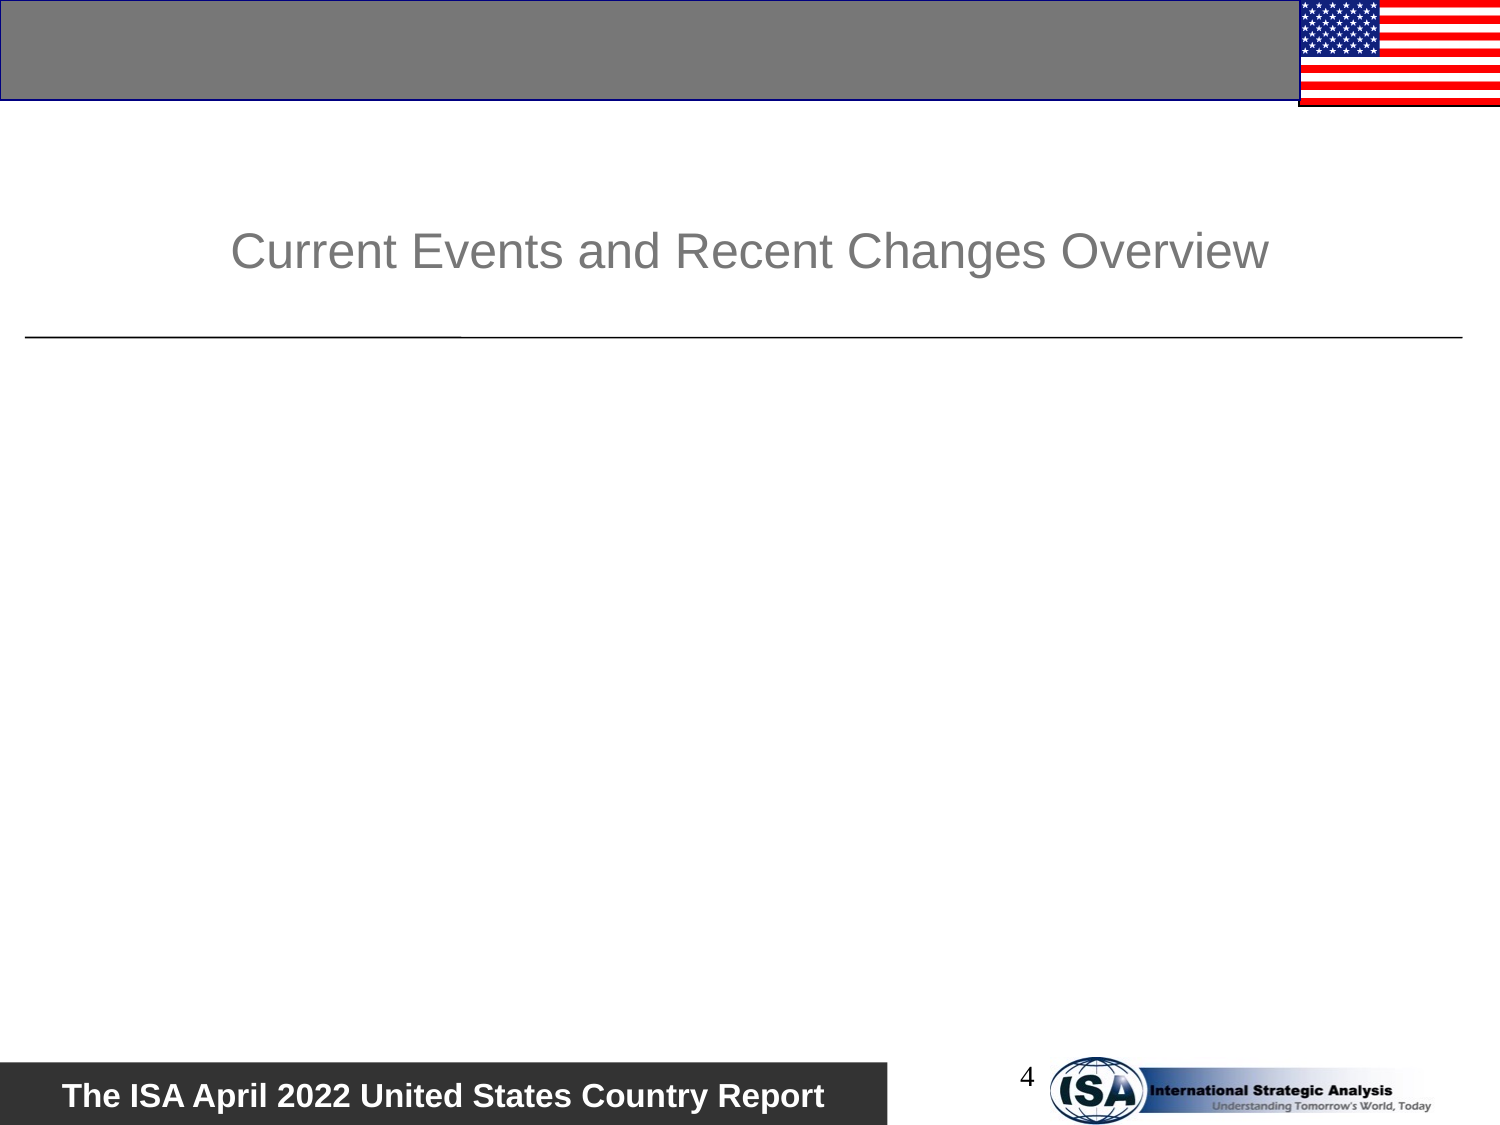

Current Events and Recent Changes Overview

4